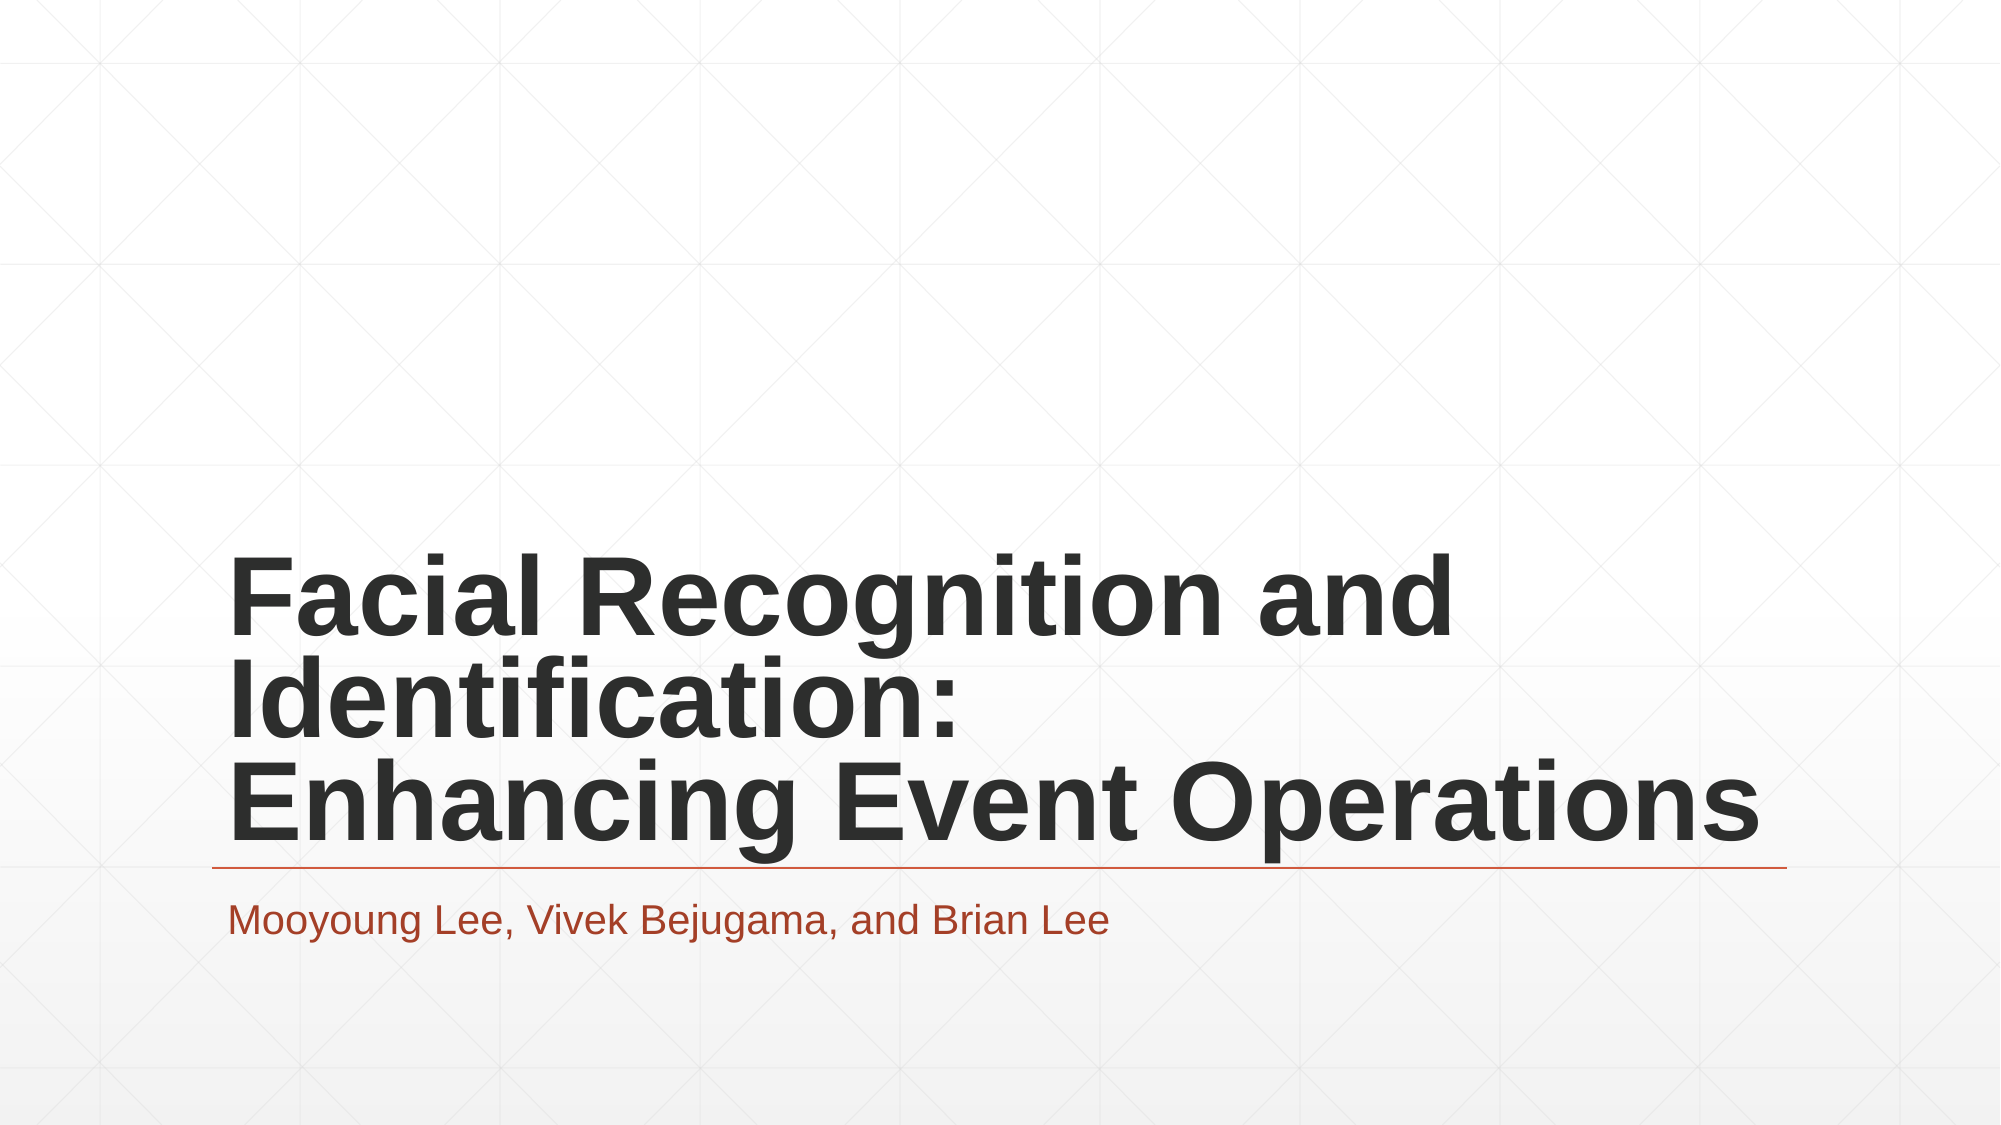

# Facial Recognition and Identification: Enhancing Event Operations
Mooyoung Lee, Vivek Bejugama, and Brian Lee